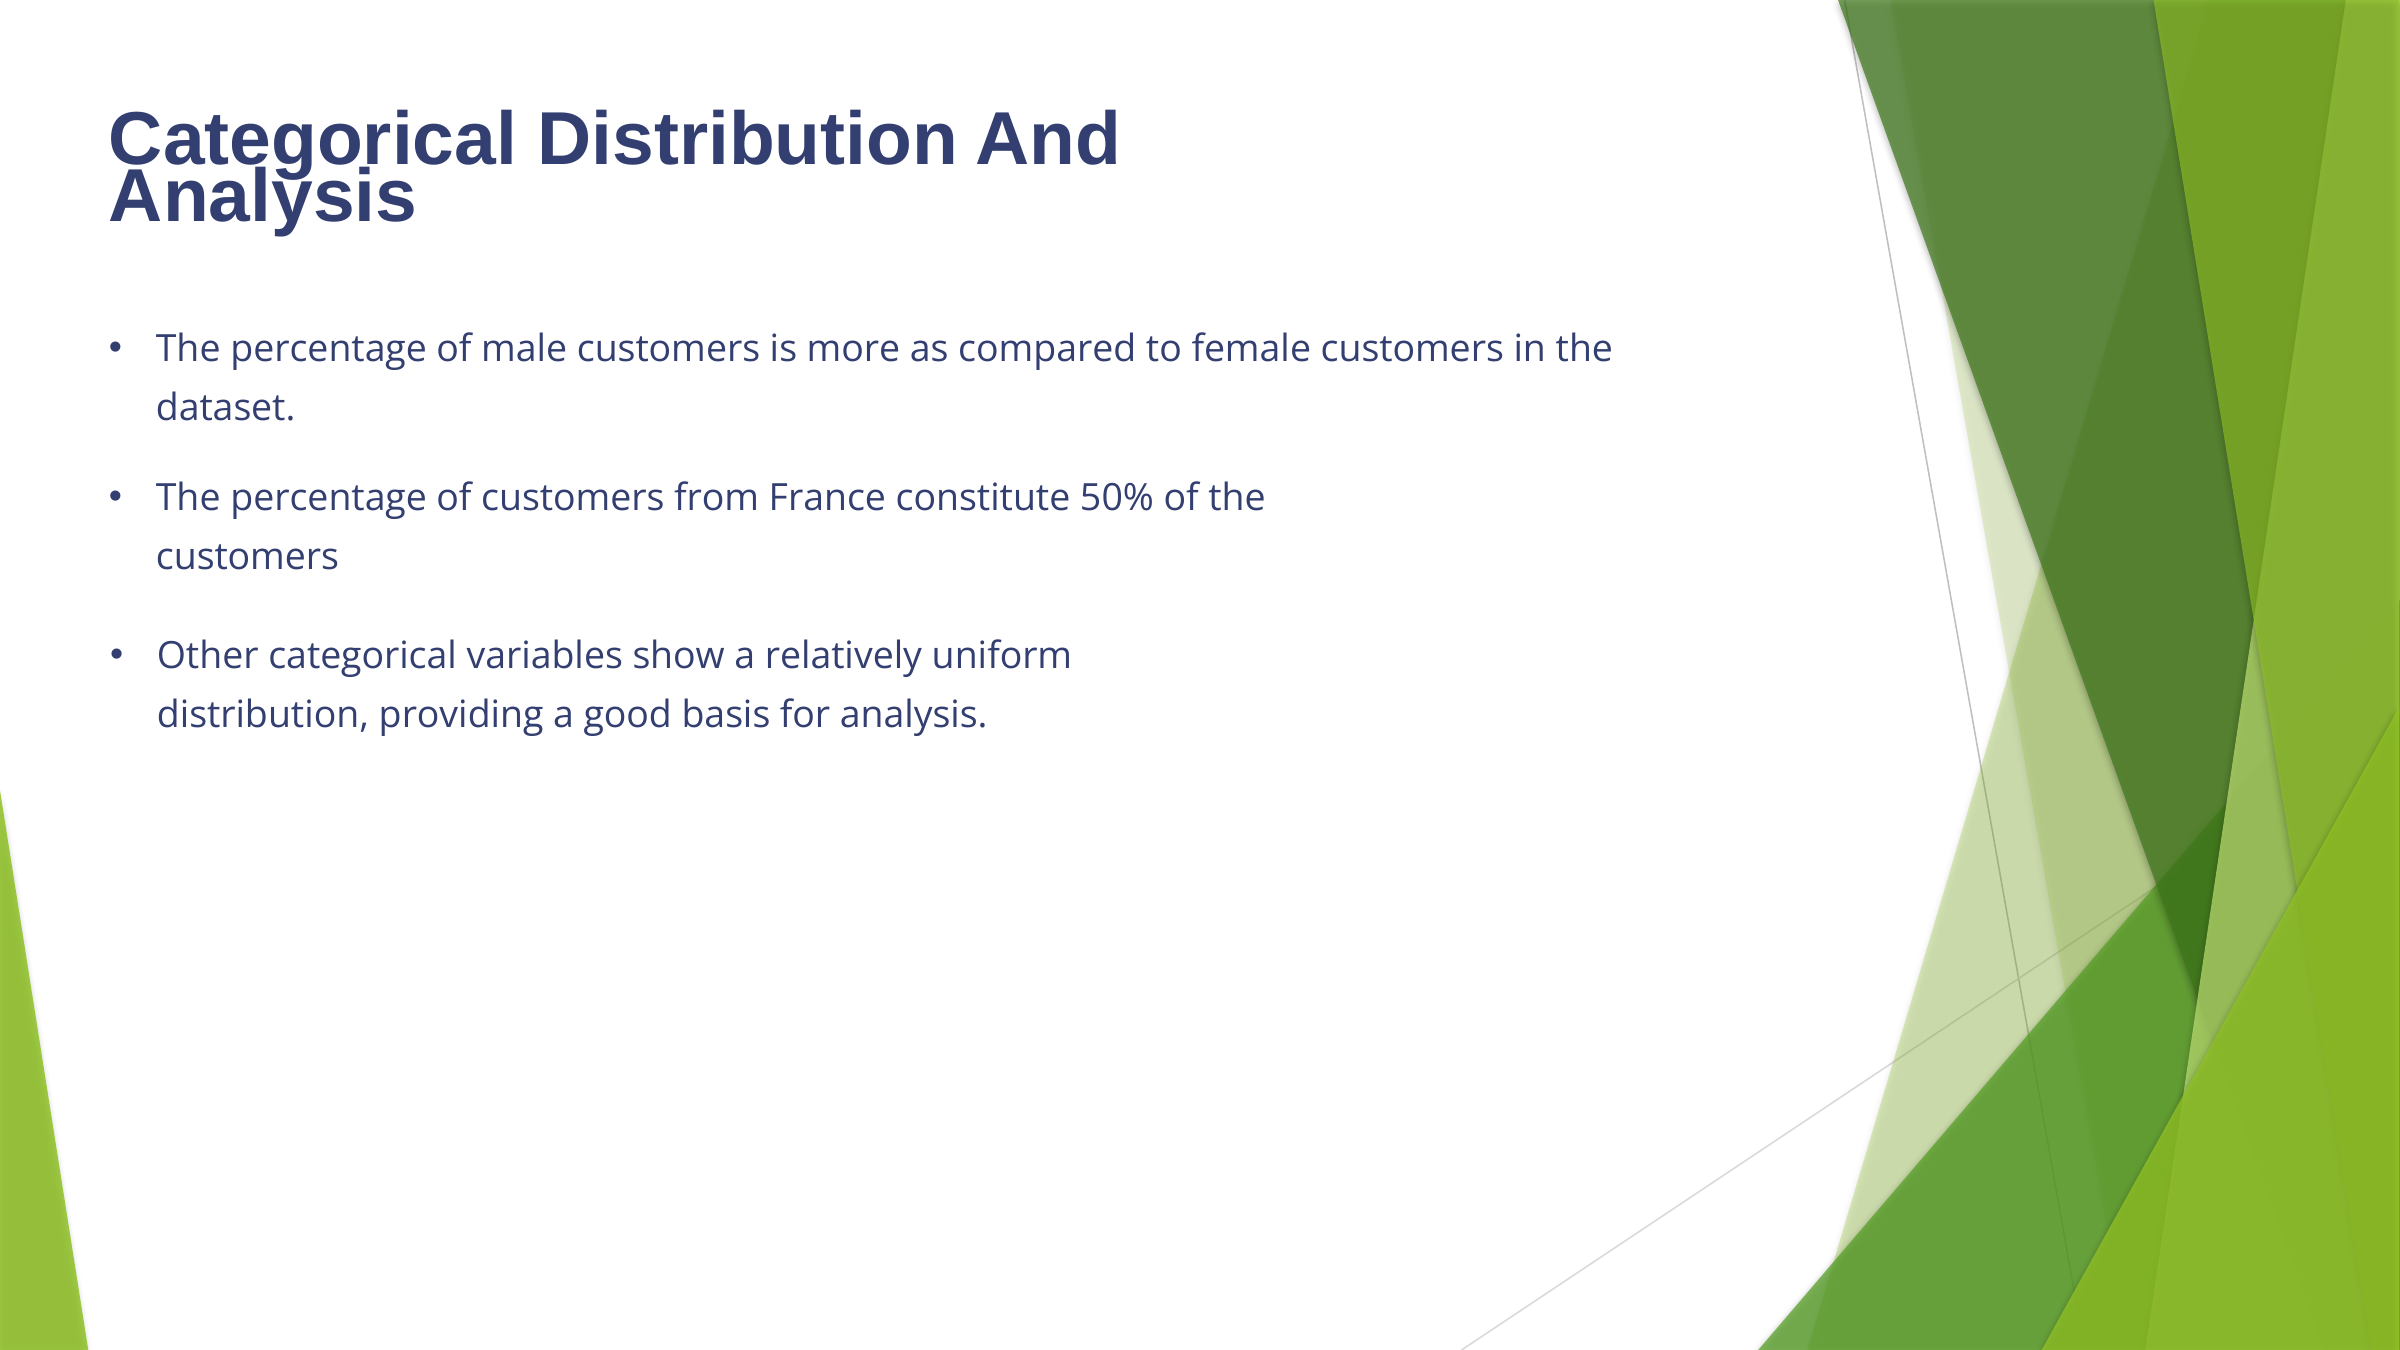

Categorical Distribution And Analysis
The percentage of male customers is more as compared to female customers in the dataset.

The percentage of customers from France constitute 50% of the customers
Other categorical variables show a relatively uniform distribution, providing a good basis for analysis.